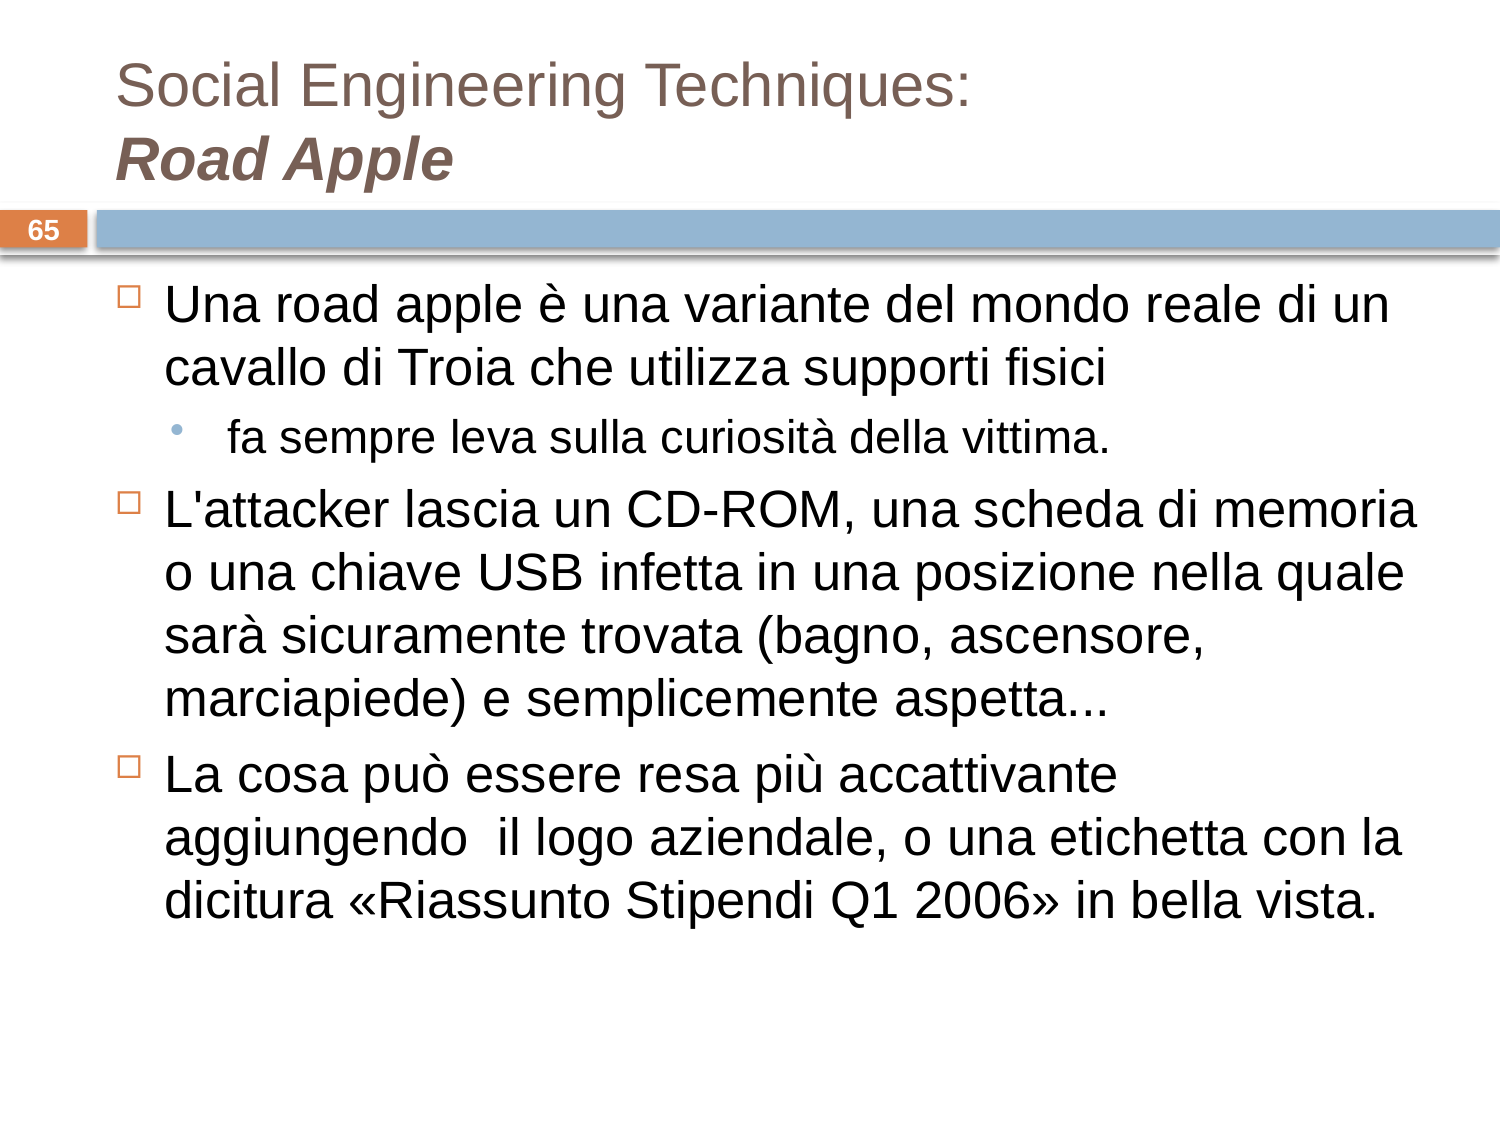

# Social Engineering Techniques: Road Apple
65
Una road apple è una variante del mondo reale di un cavallo di Troia che utilizza supporti fisici
 fa sempre leva sulla curiosità della vittima.
L'attacker lascia un CD-ROM, una scheda di memoria o una chiave USB infetta in una posizione nella quale sarà sicuramente trovata (bagno, ascensore, marciapiede) e semplicemente aspetta...
La cosa può essere resa più accattivante aggiungendo  il logo aziendale, o una etichetta con la dicitura «Riassunto Stipendi Q1 2006» in bella vista.